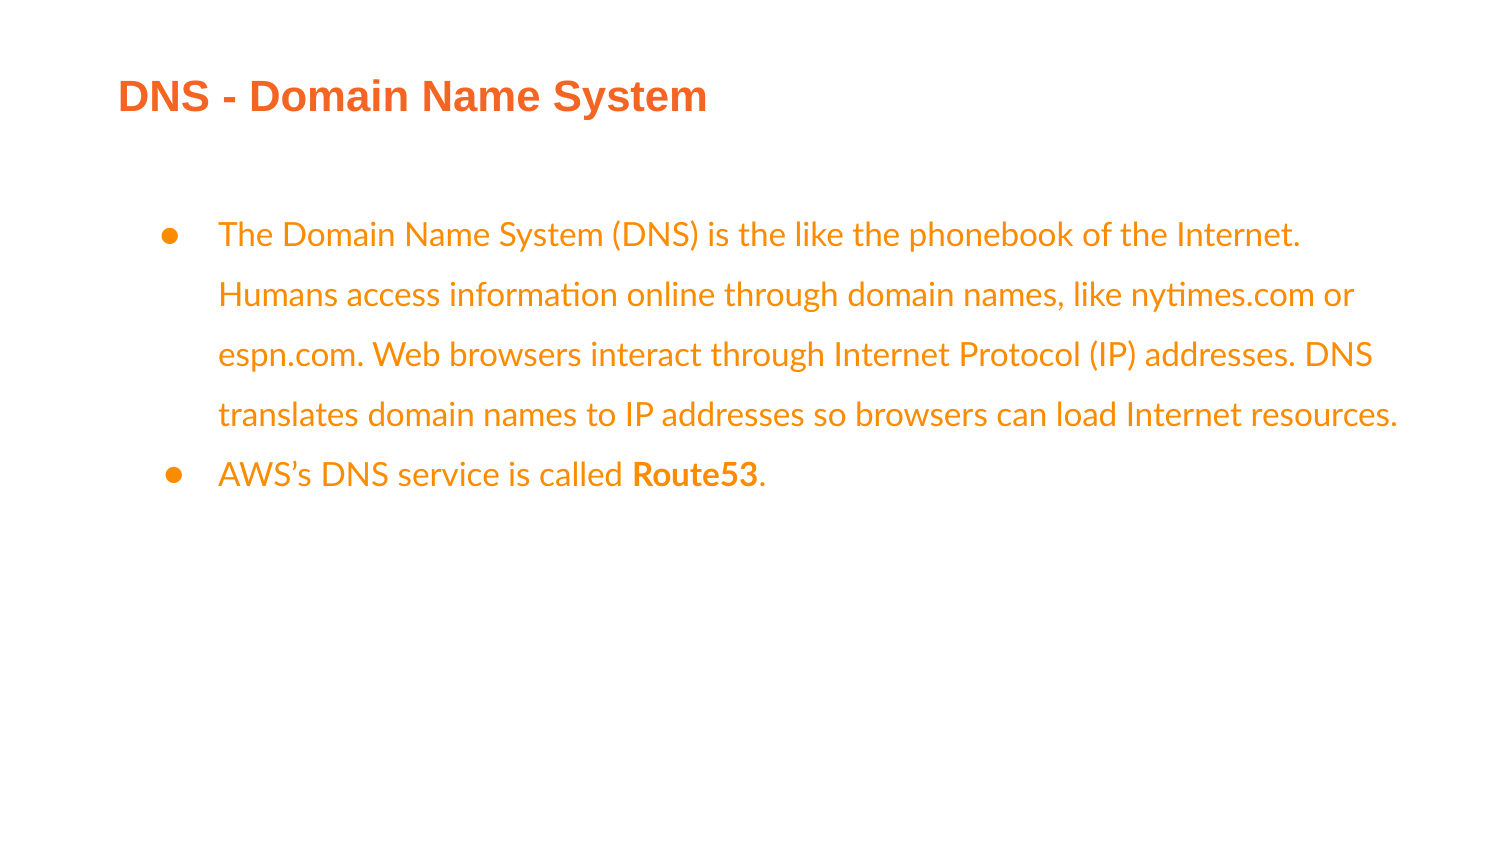

DNS - Domain Name System
The Domain Name System (DNS) is the like the phonebook of the Internet. Humans access information online through domain names, like nytimes.com or espn.com. Web browsers interact through Internet Protocol (IP) addresses. DNS translates domain names to IP addresses so browsers can load Internet resources.
AWS’s DNS service is called Route53.